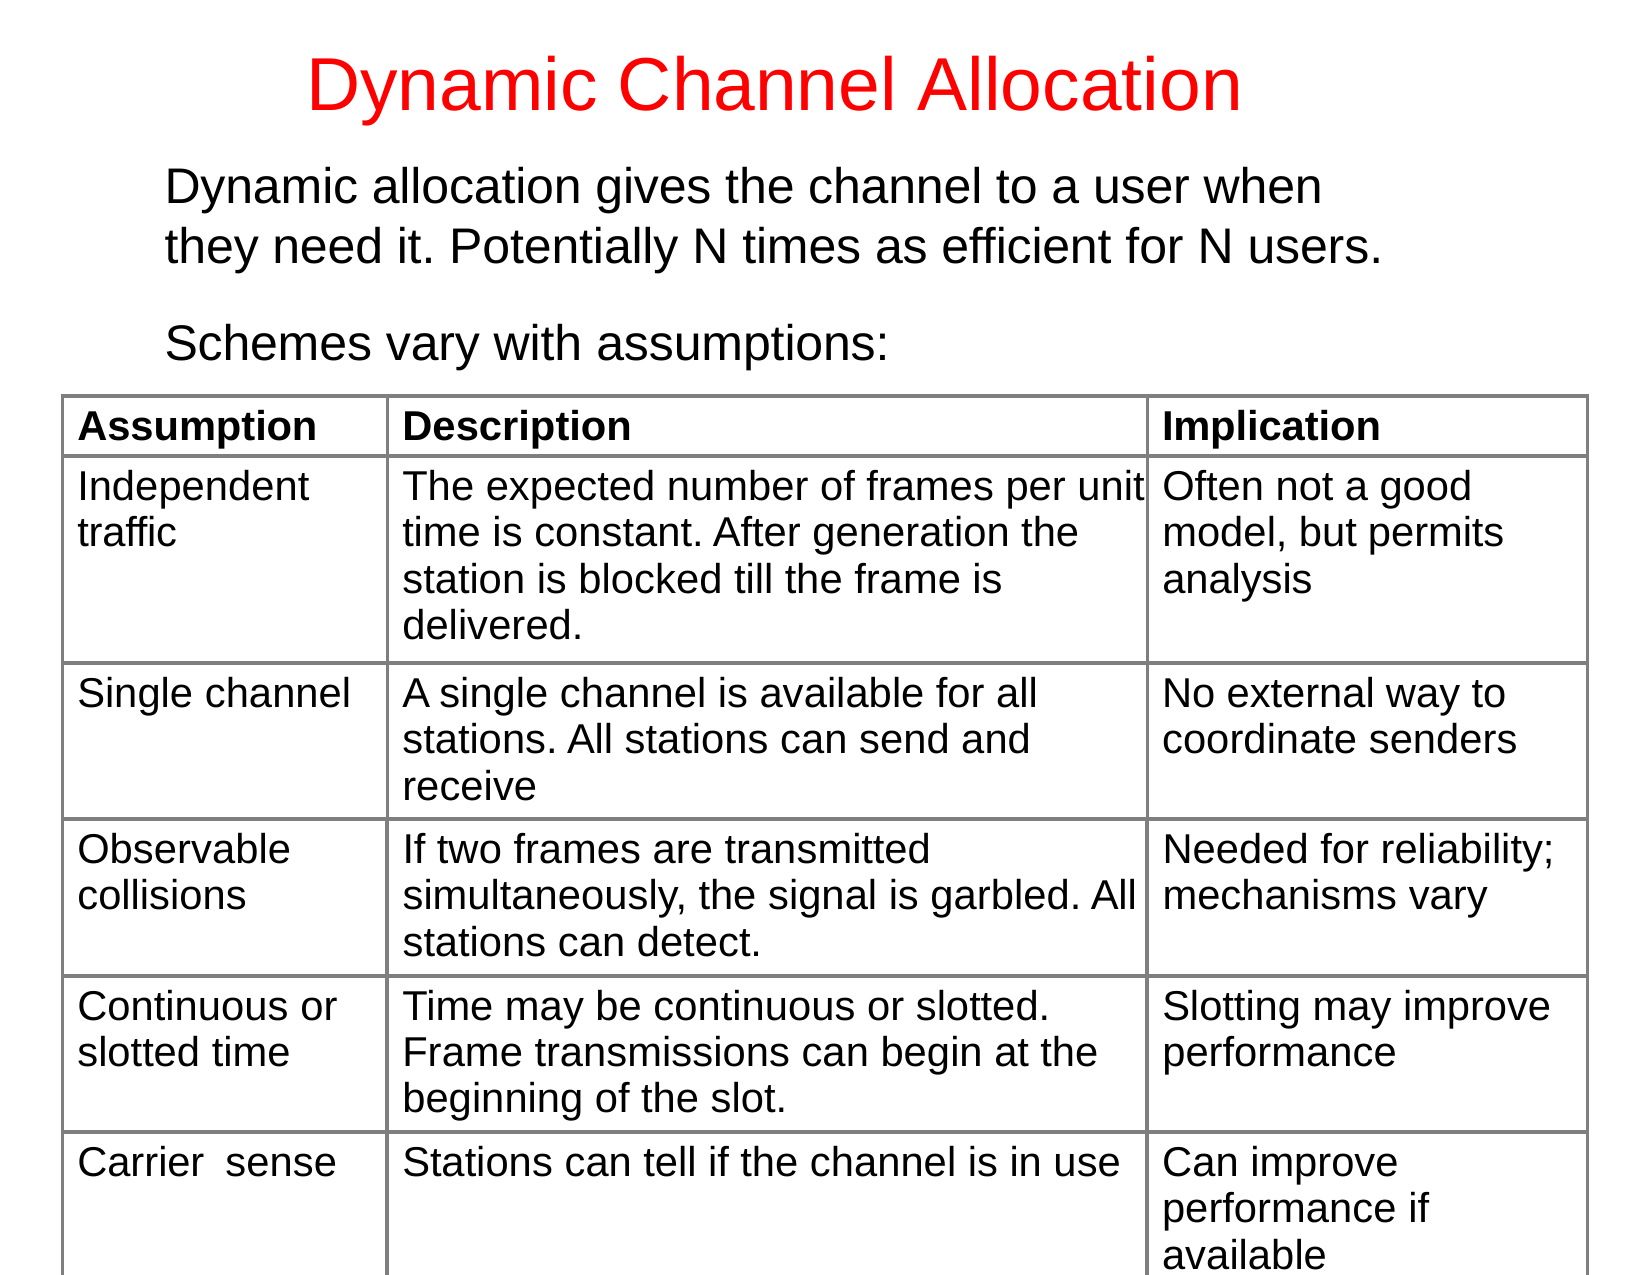

# Dynamic Channel Allocation
Dynamic allocation gives the channel to a user when  they need it. Potentially N times as efficient for N users.
Schemes vary with assumptions:
| Assumption | Description | Implication |
| --- | --- | --- |
| Independent traffic | The expected number of frames per unit time is constant. After generation the station is blocked till the frame is delivered. | Often not a good model, but permits analysis |
| Single channel | A single channel is available for all stations. All stations can send and receive | No external way to coordinate senders |
| Observable collisions | If two frames are transmitted simultaneously, the signal is garbled. All stations can detect. | Needed for reliability; mechanisms vary |
| Continuous or slotted time | Time may be continuous or slotted. Frame transmissions can begin at the beginning of the slot. | Slotting may improve performance |
| Carrier sense | Stations can tell if the channel is in use | Can improve performance if available |